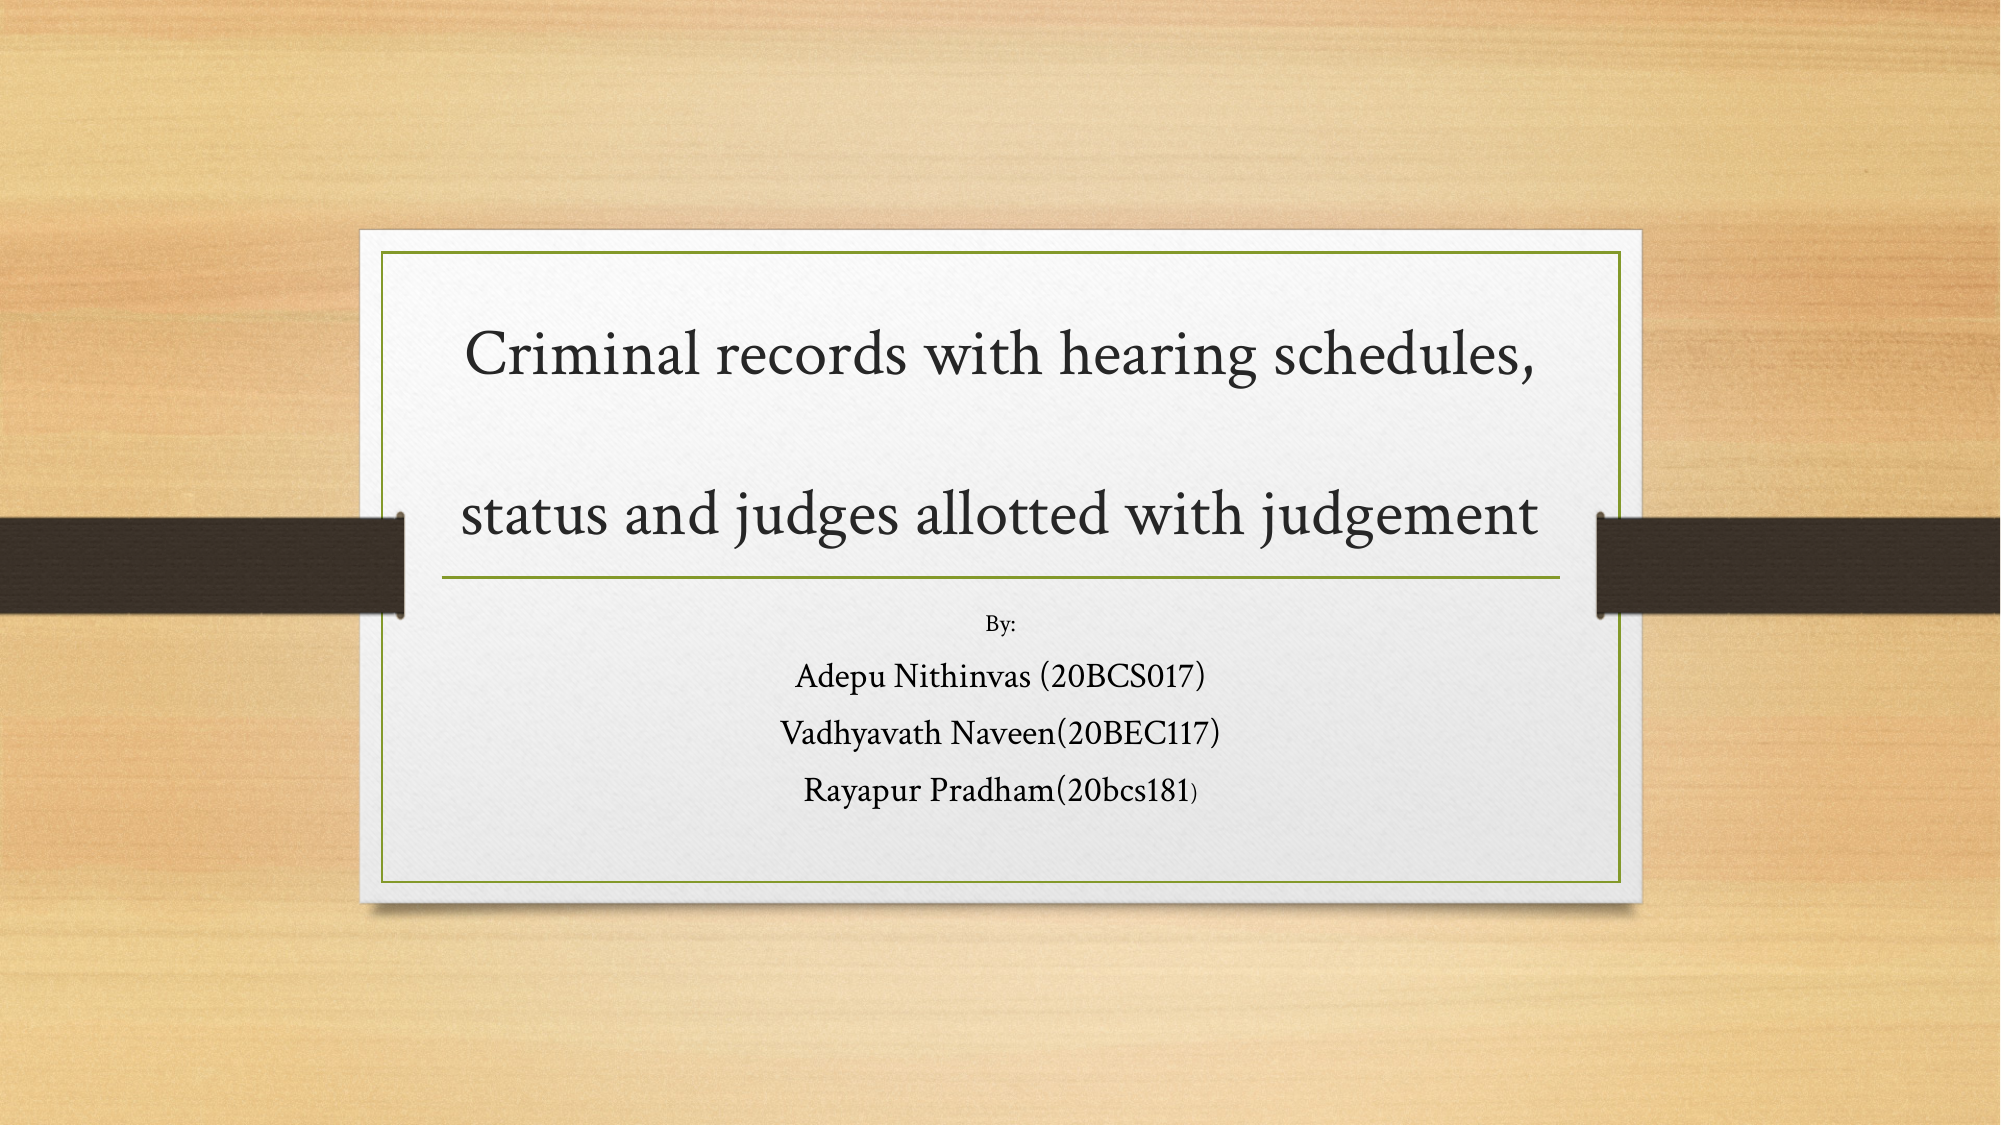

# Criminal records with hearing schedules, status and judges allotted with judgement
By:
Adepu Nithinvas (20BCS017)
Vadhyavath Naveen(20BEC117)
Rayapur Pradham(20bcs181)